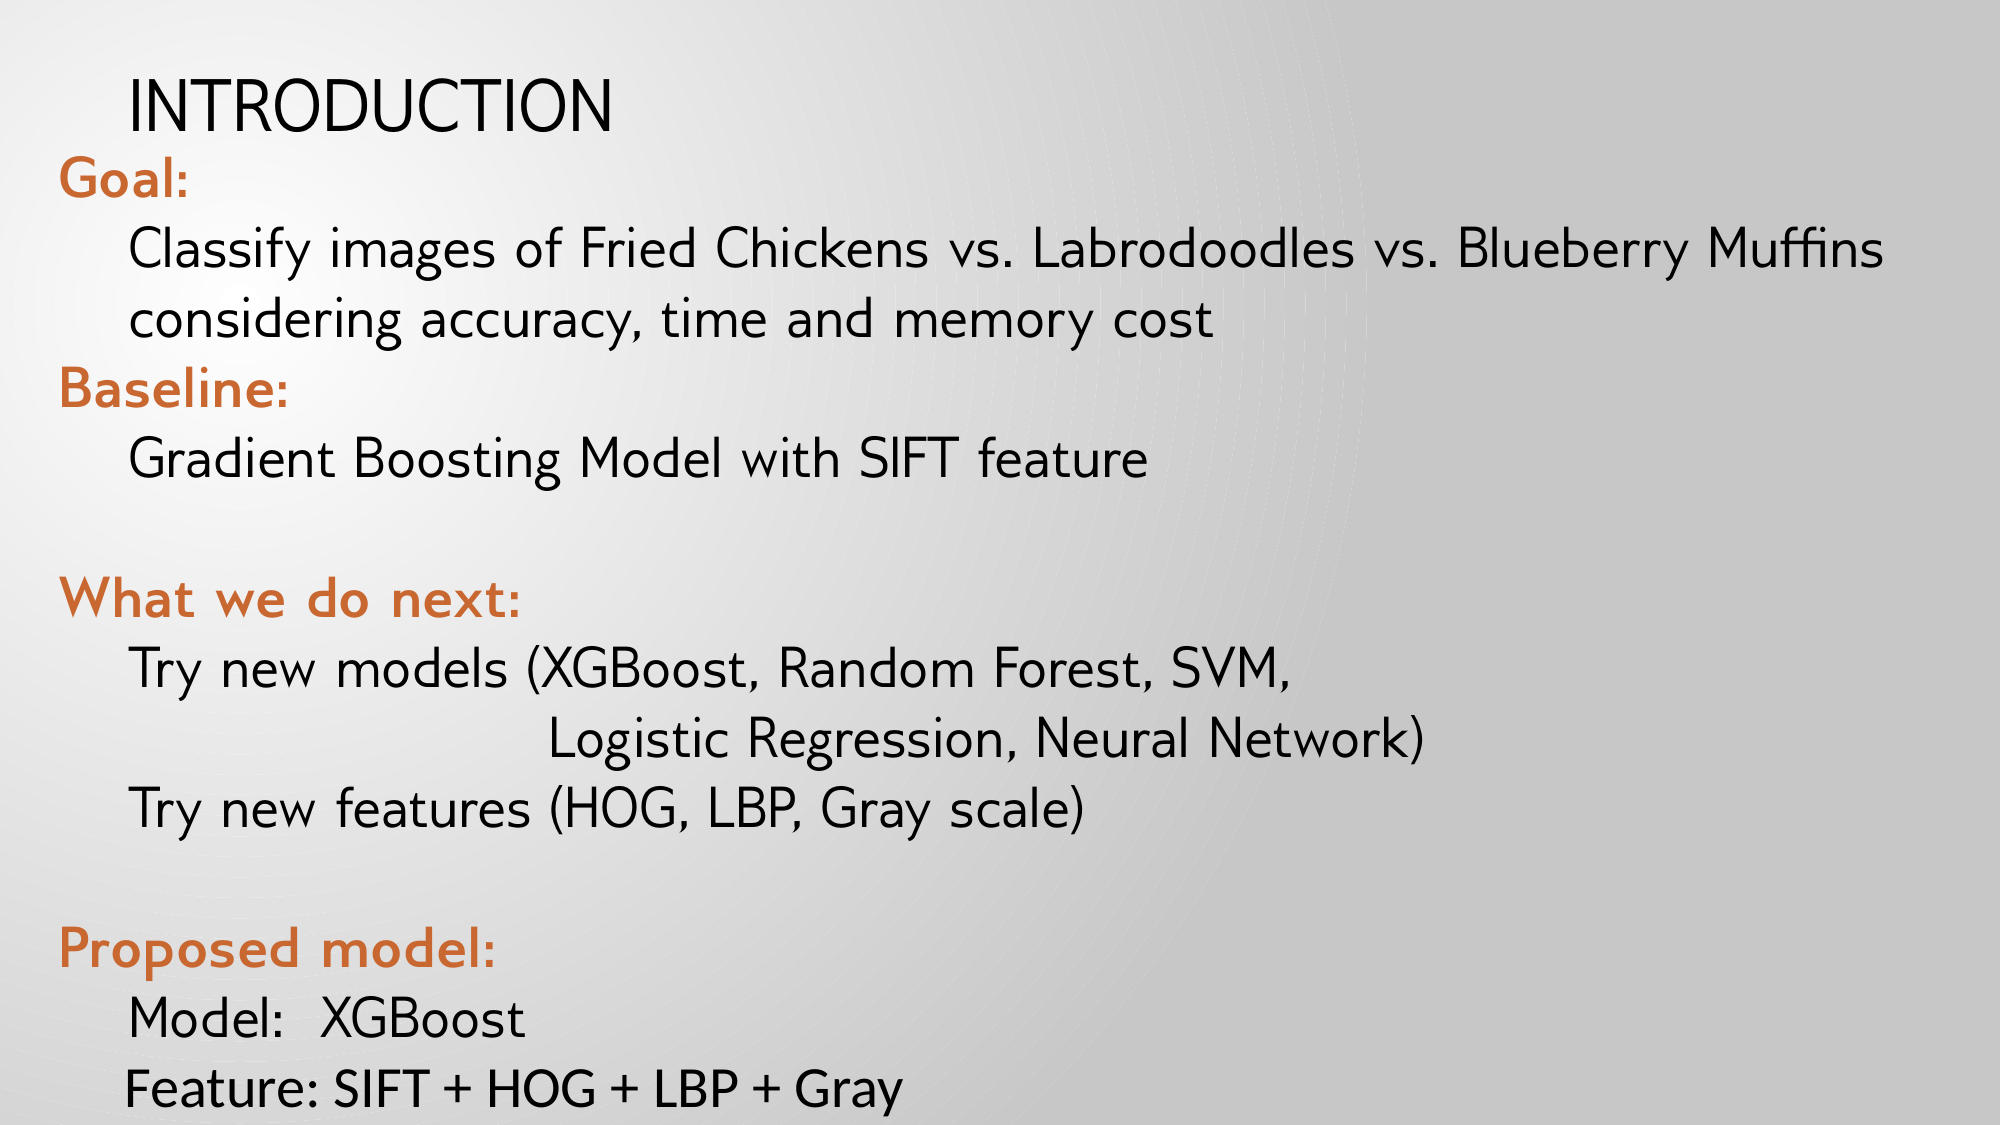

INTRODUCTION
Goal:
    Classify images of Fried Chickens vs. Labrodoodles vs. Blueberry Muffins
    considering accuracy, time and memory cost
Baseline:
    Gradient Boosting Model with SIFT feature

What we do next:
    Try new models (XGBoost, Random Forest, SVM,
                            Logistic Regression, Neural Network)
    Try new features (HOG, LBP, Gray scale)

Proposed model:
    Model:  XGBoost
     Feature: SIFT + HOG + LBP + Gray